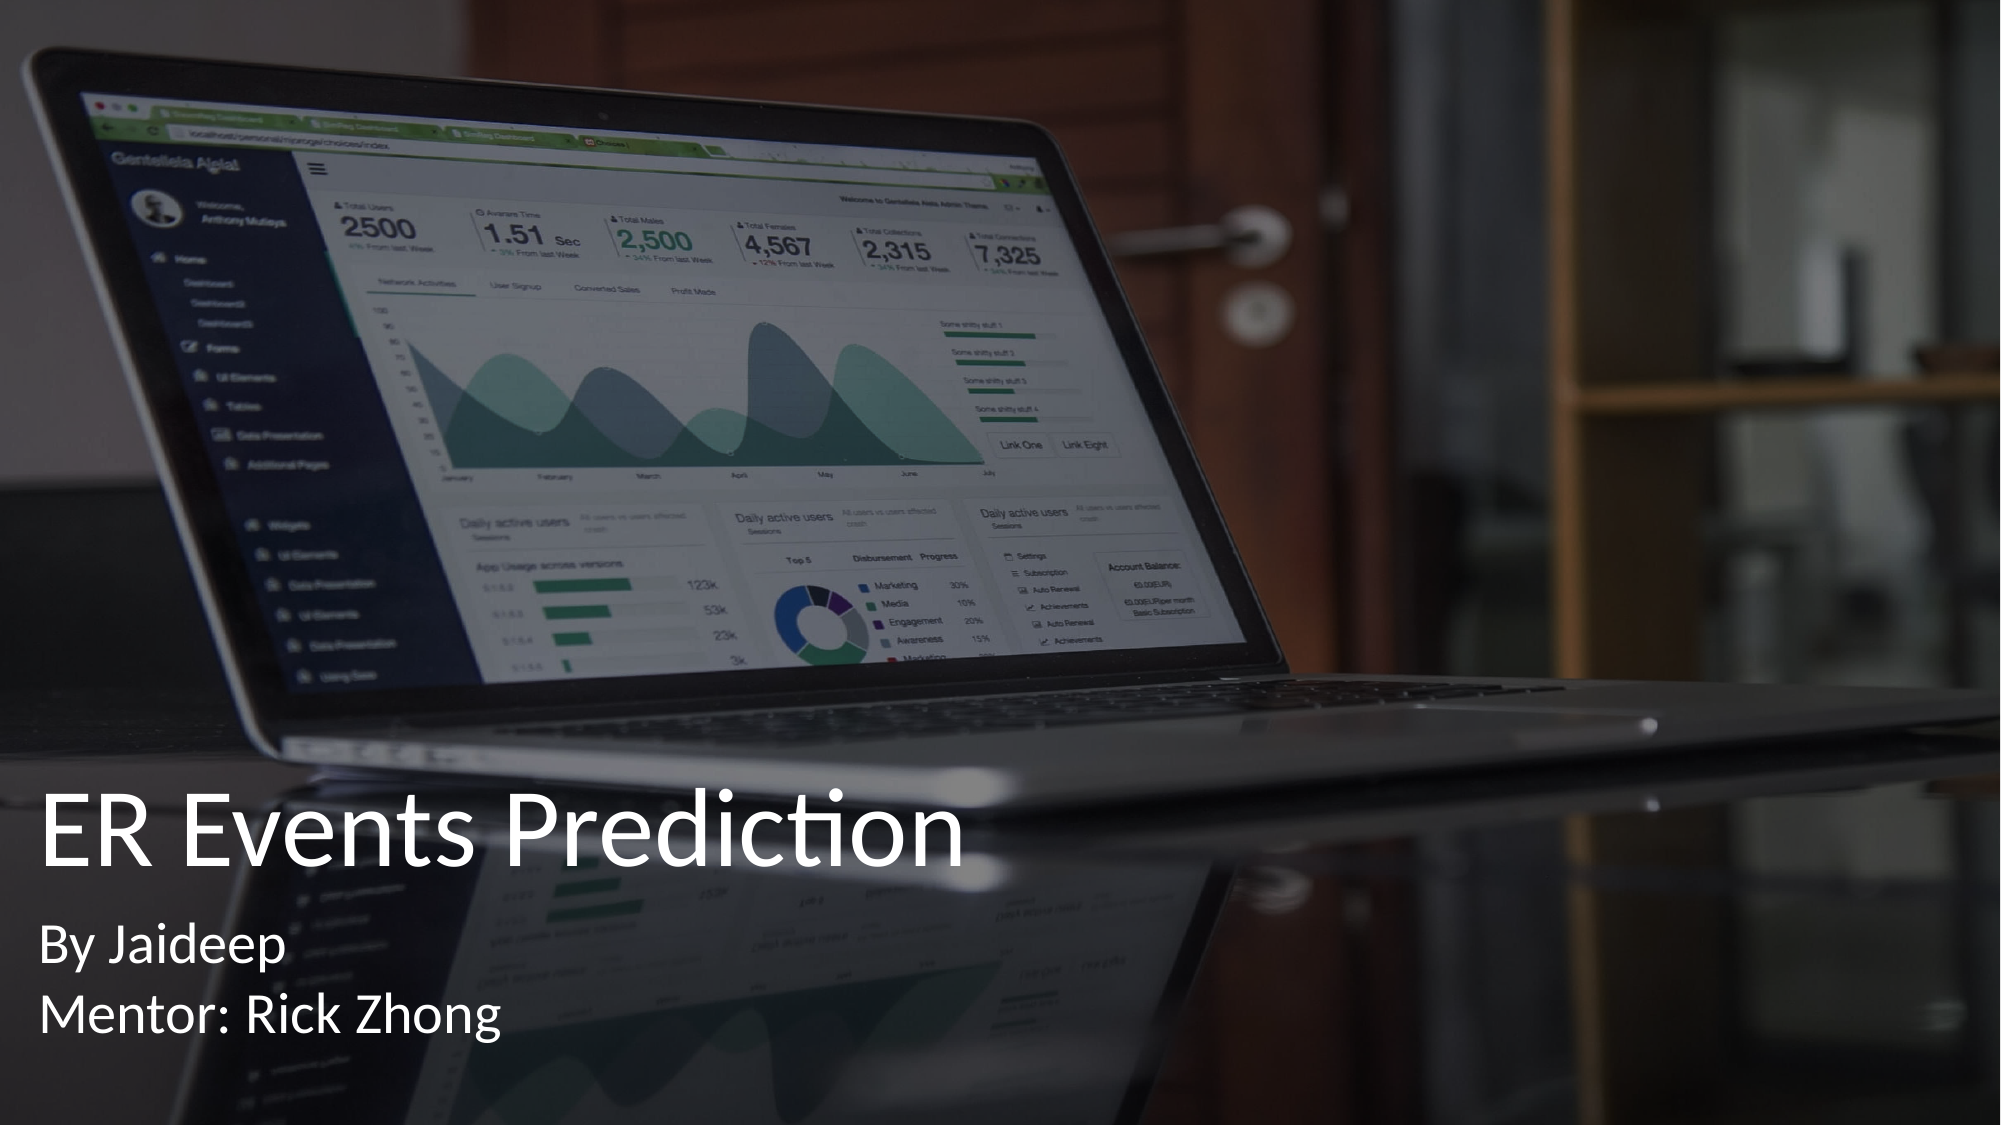

ER Events Prediction
By Jaideep
Mentor: Rick Zhong